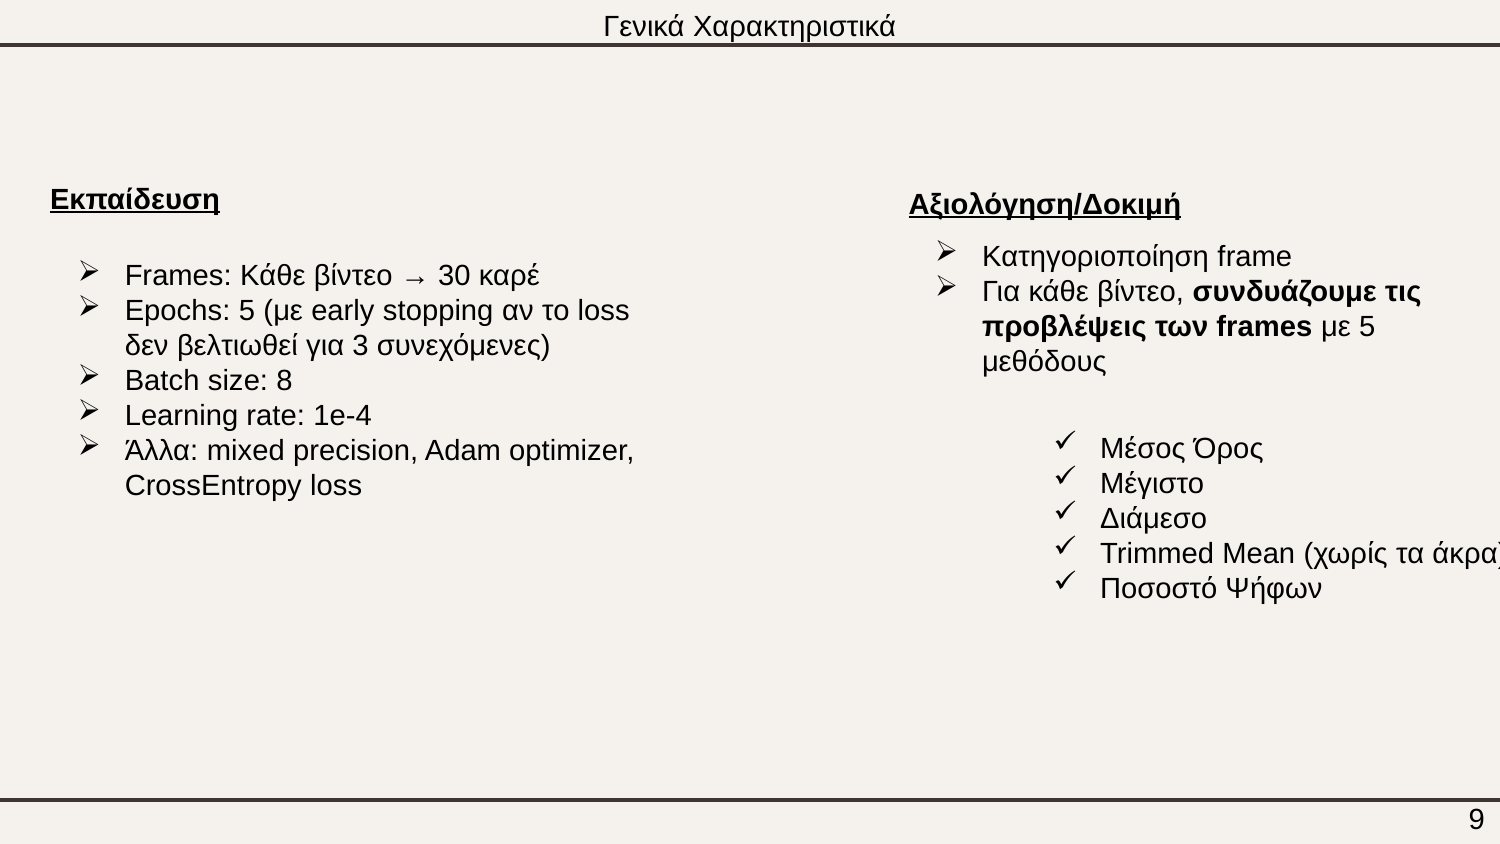

Γενικά Χαρακτηριστικά
Εκπαίδευση
Αξιολόγηση/Δοκιμή
Κατηγοριοποίηση frame
Για κάθε βίντεο, συνδυάζουμε τις προβλέψεις των frames με 5 μεθόδους
Frames: Κάθε βίντεο → 30 καρέ
Epochs: 5 (με early stopping αν το loss δεν βελτιωθεί για 3 συνεχόμενες)
Batch size: 8
Learning rate: 1e-4
Άλλα: mixed precision, Adam optimizer, CrossEntropy loss
Μέσος Όρος
Μέγιστο
Διάμεσο
Trimmed Mean (χωρίς τα άκρα)
Ποσοστό Ψήφων
9